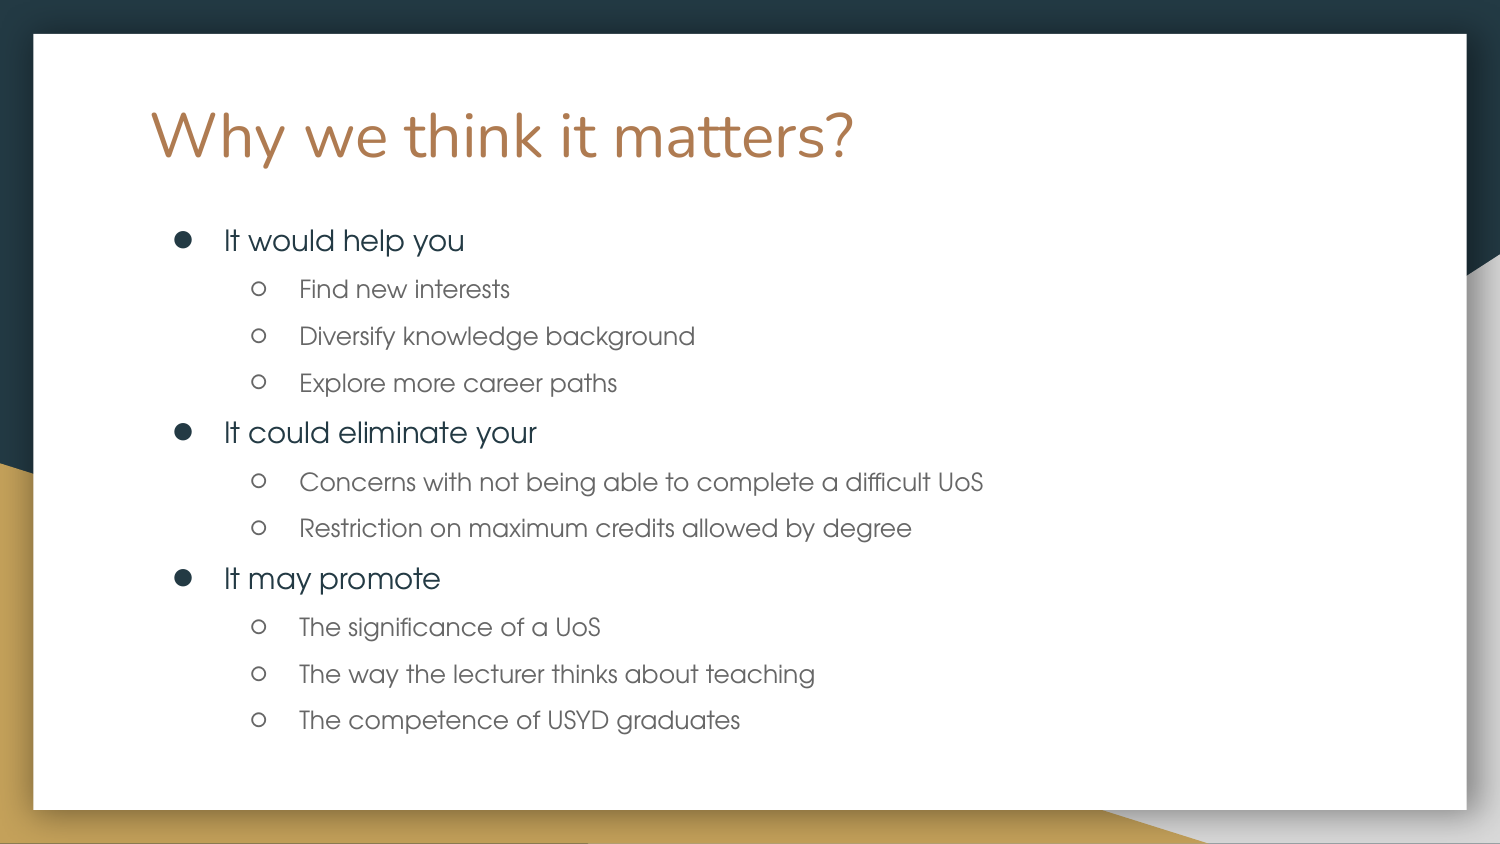

# Why we think it matters?
It would help you
Find new interests
Diversify knowledge background
Explore more career paths
It could eliminate your
Concerns with not being able to complete a difficult UoS
Restriction on maximum credits allowed by degree
It may promote
The significance of a UoS
The way the lecturer thinks about teaching
The competence of USYD graduates